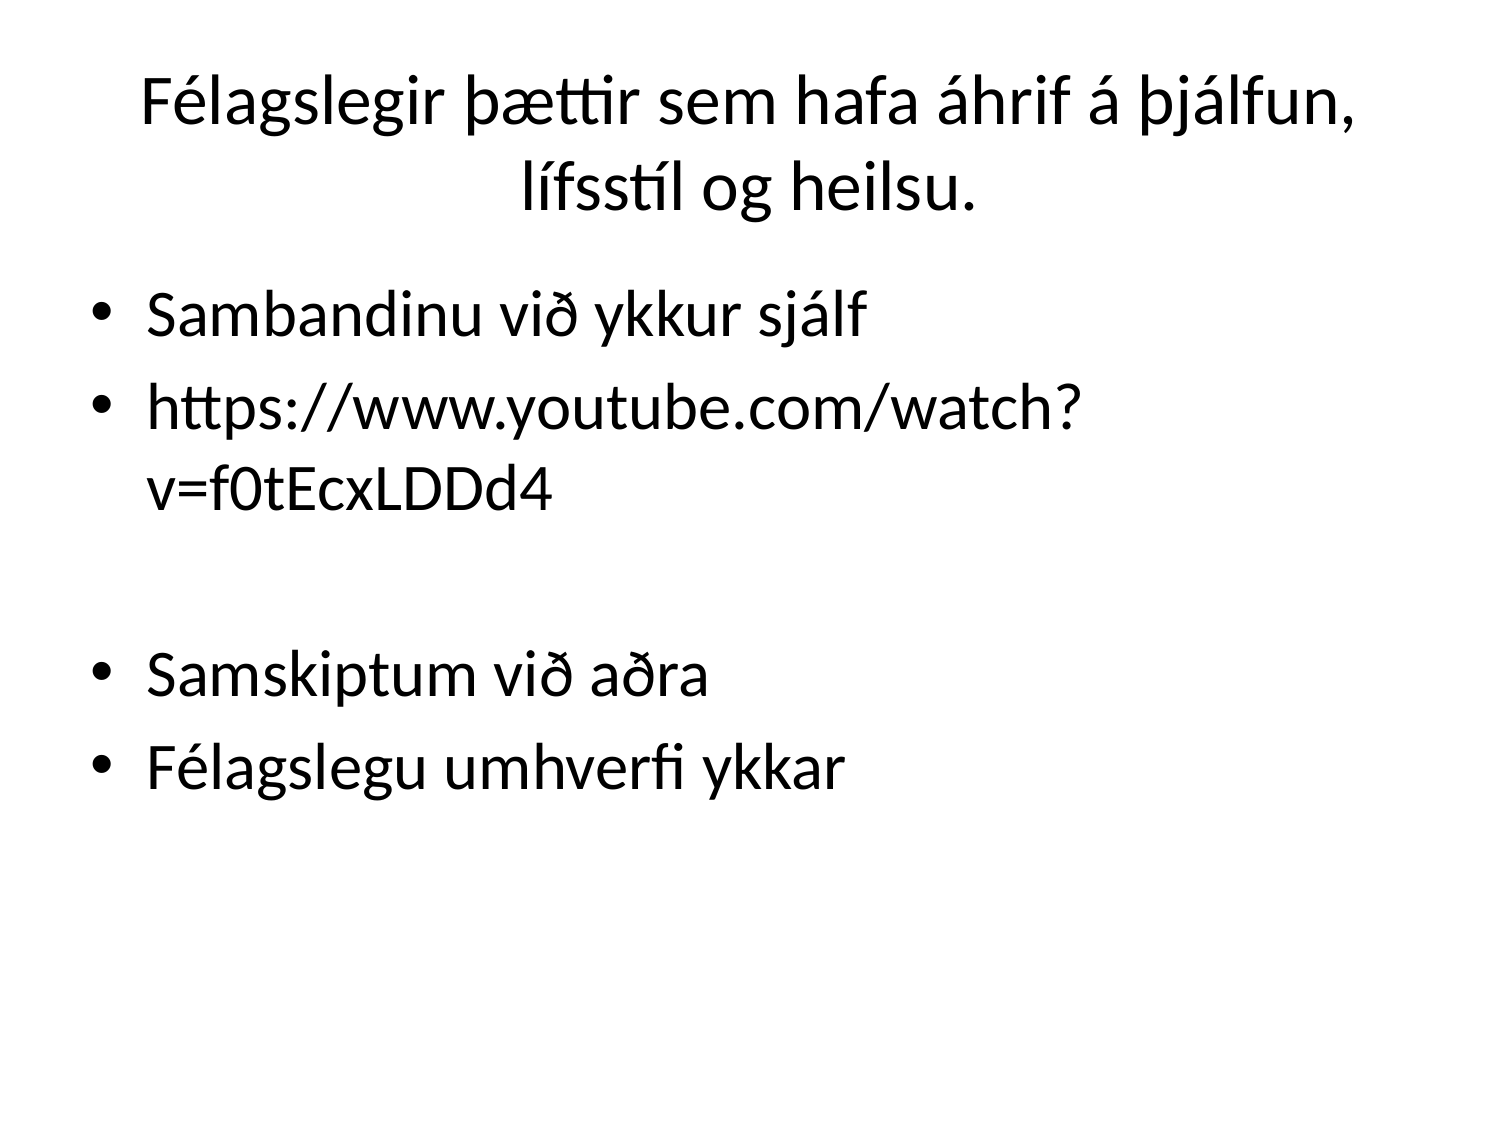

# Félagslegir þættir sem hafa áhrif á þjálfun, lífsstíl og heilsu.
Sambandinu við ykkur sjálf
https://www.youtube.com/watch?v=f0tEcxLDDd4

Samskiptum við aðra
Félagslegu umhverfi ykkar